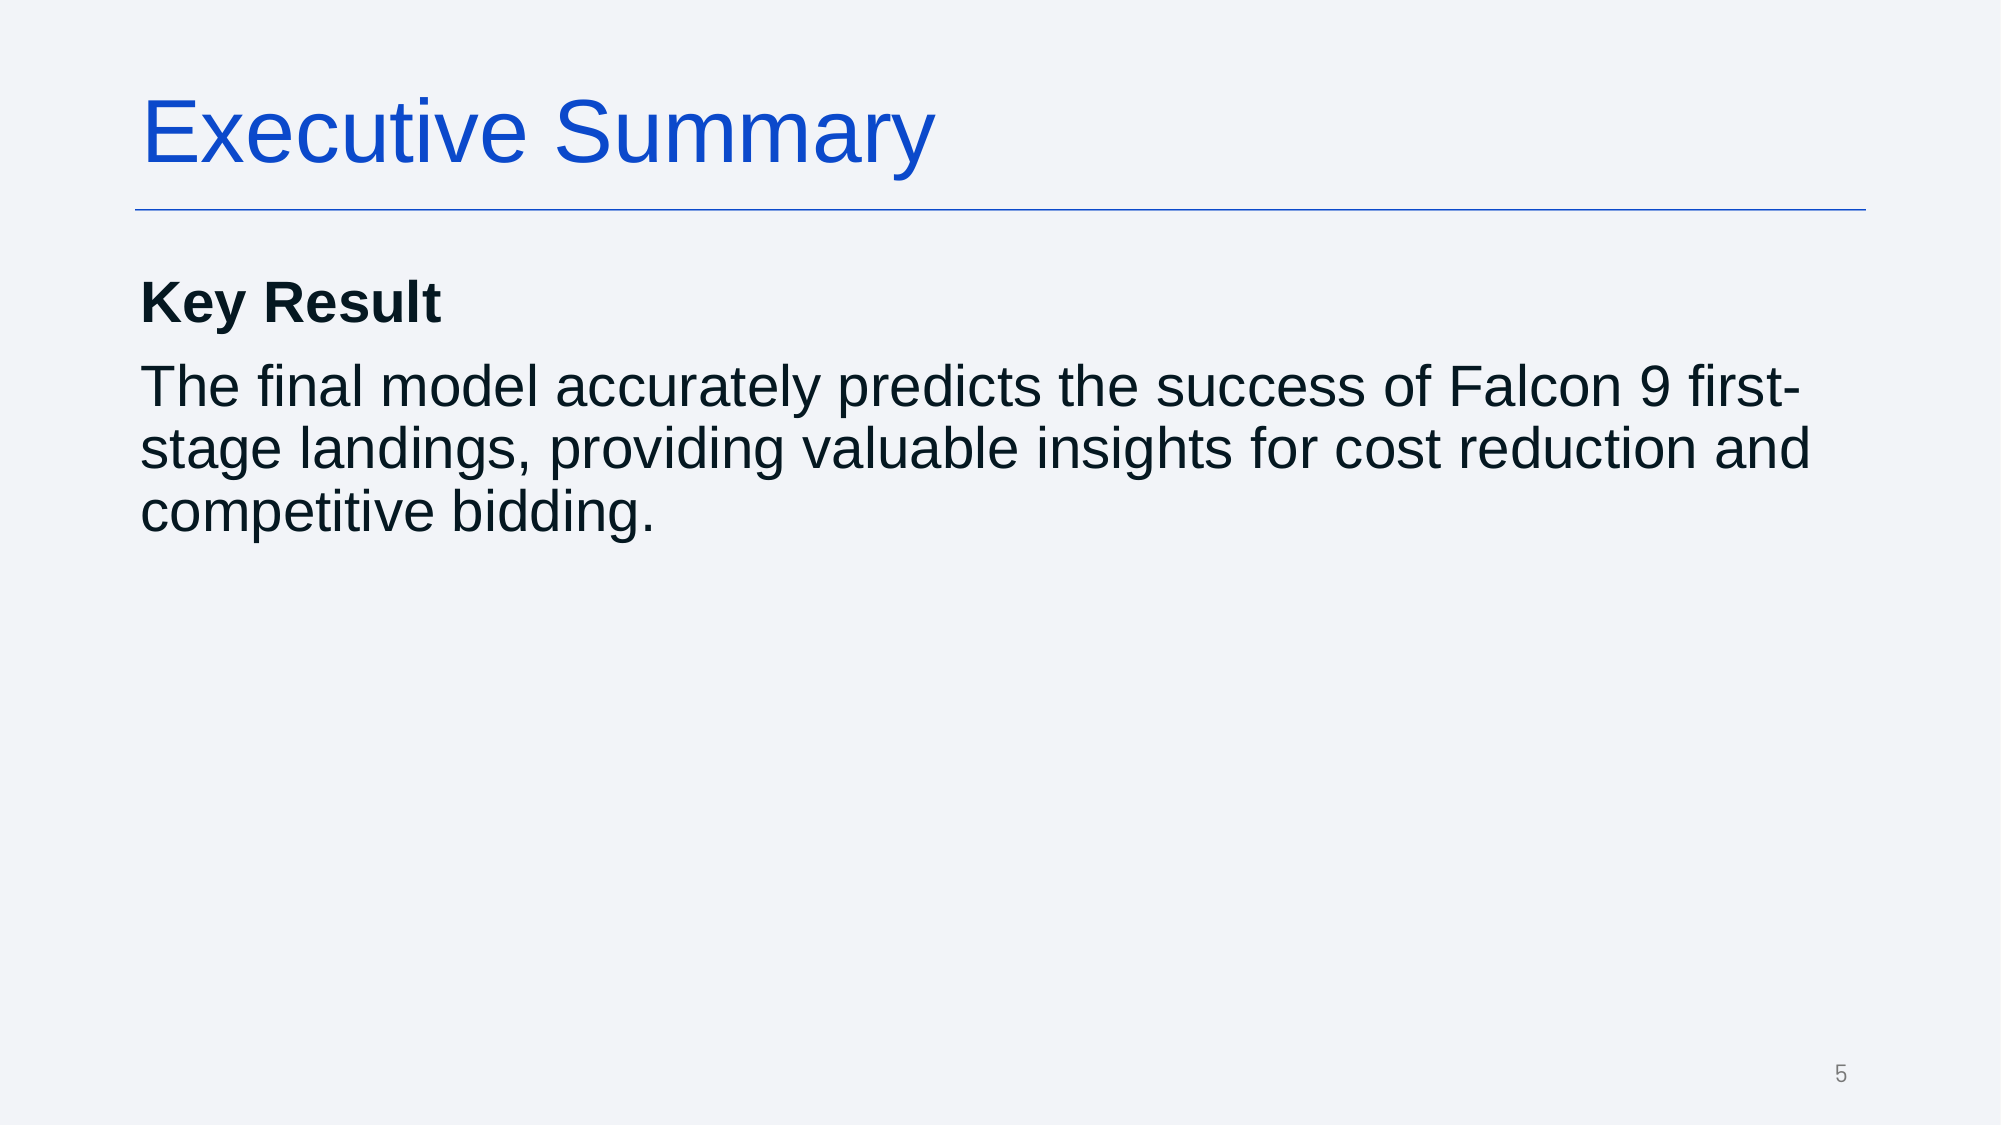

Executive Summary
Key Result
The final model accurately predicts the success of Falcon 9 first-stage landings, providing valuable insights for cost reduction and competitive bidding.
5